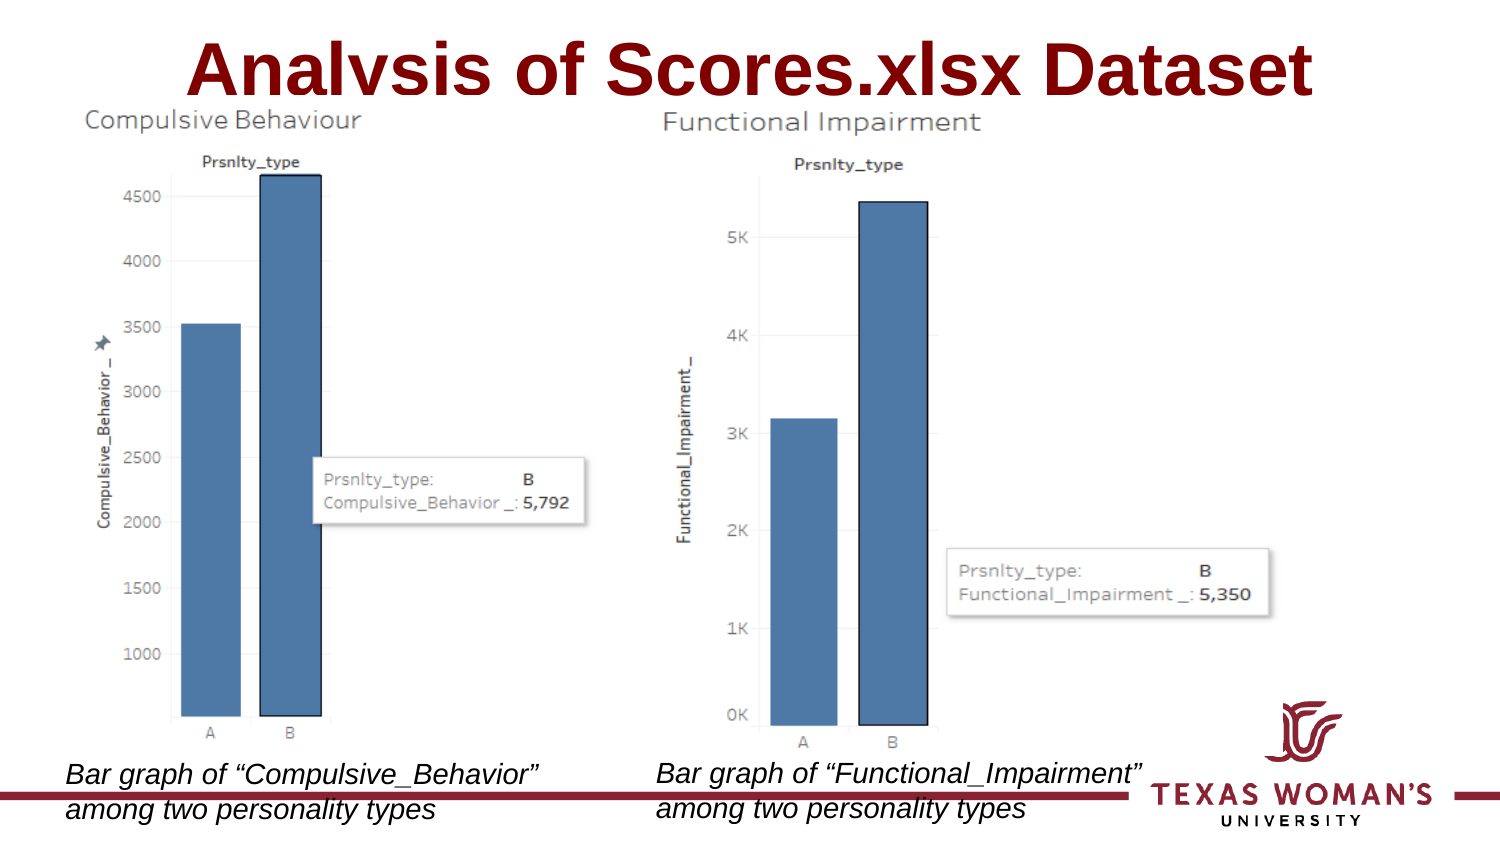

# Analysis of Scores.xlsx Dataset

Bar graph of “Functional_Impairment” among two personality types
Bar graph of “Compulsive_Behavior” among two personality types